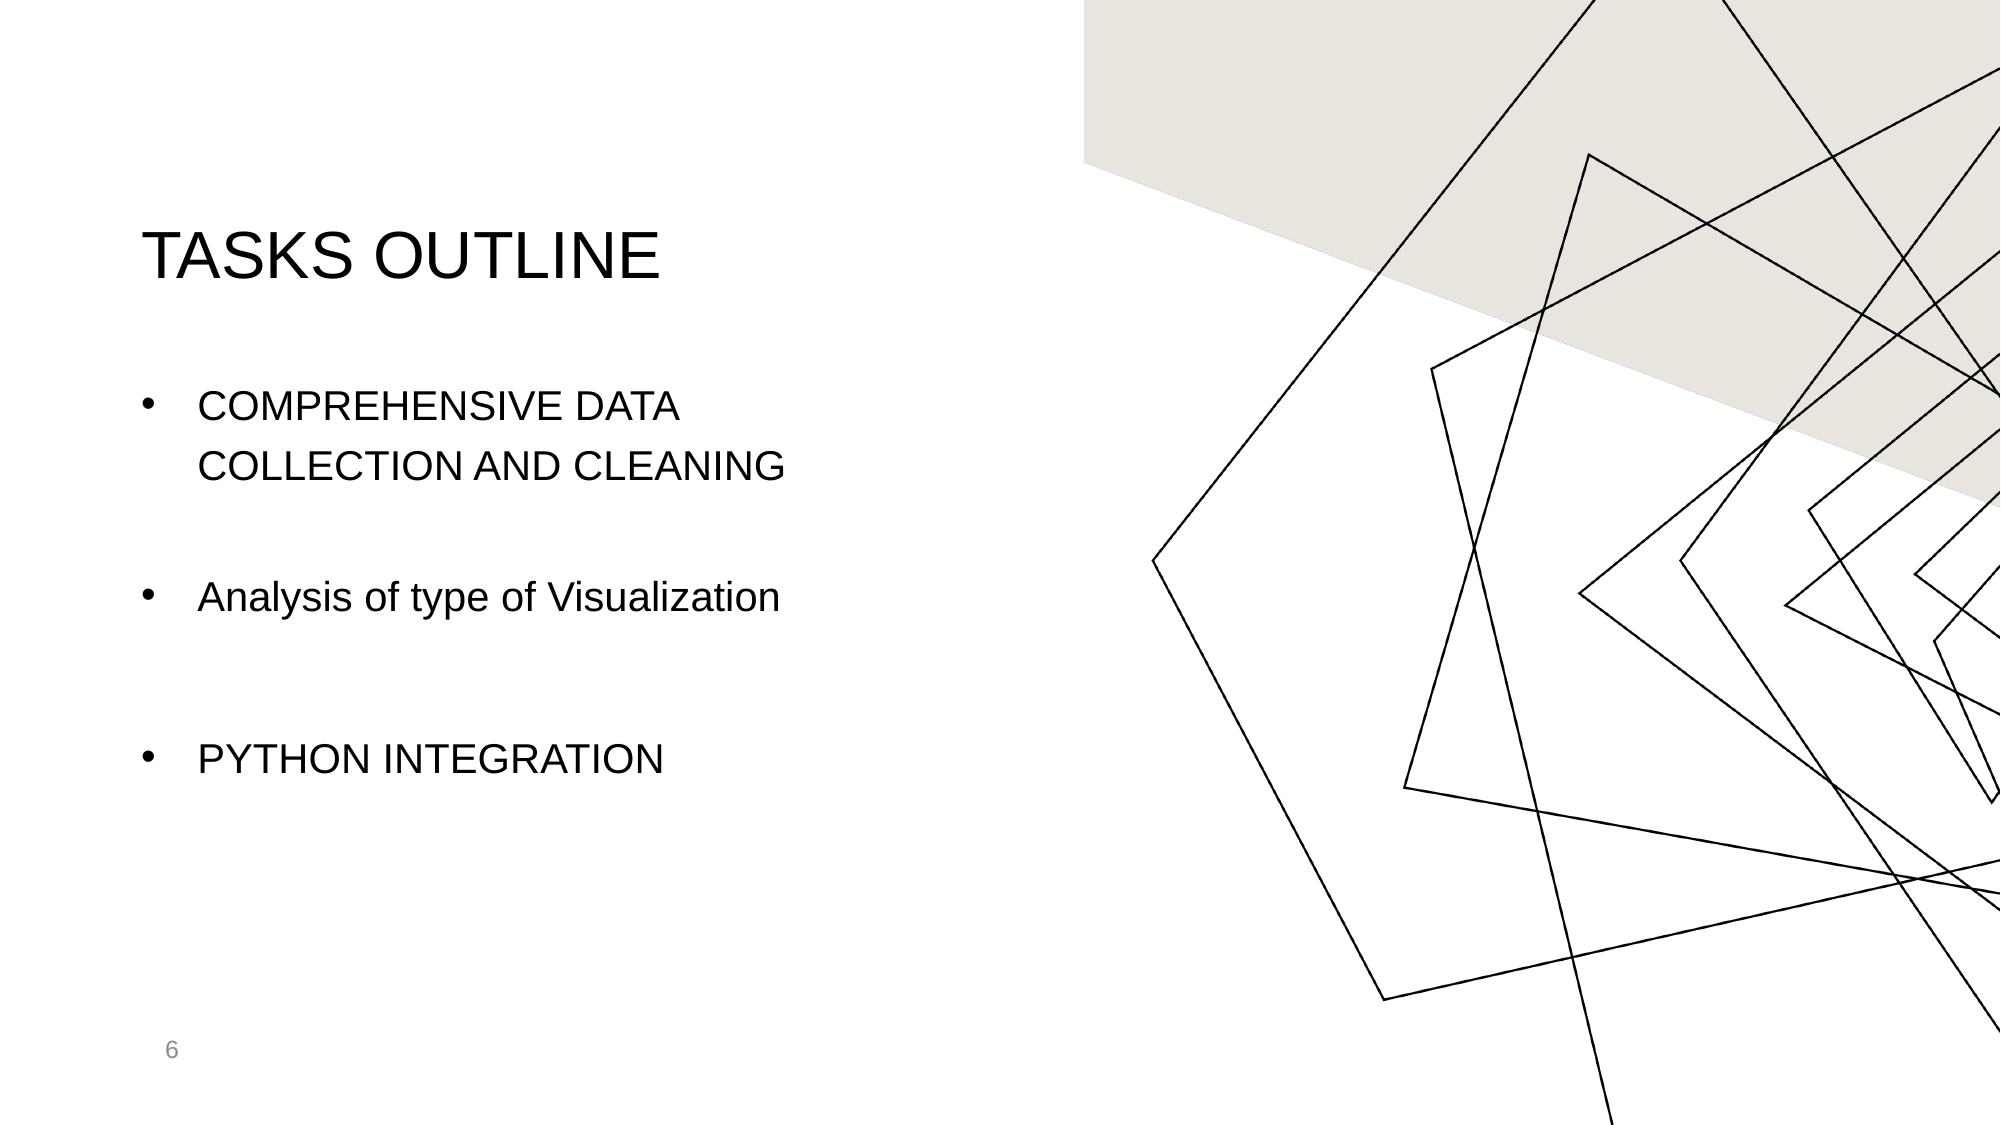

# TASKS OUTLINE
COMPREHENSIVE DATA COLLECTION AND CLEANING
Analysis of type of Visualization

PYTHON INTEGRATION
6